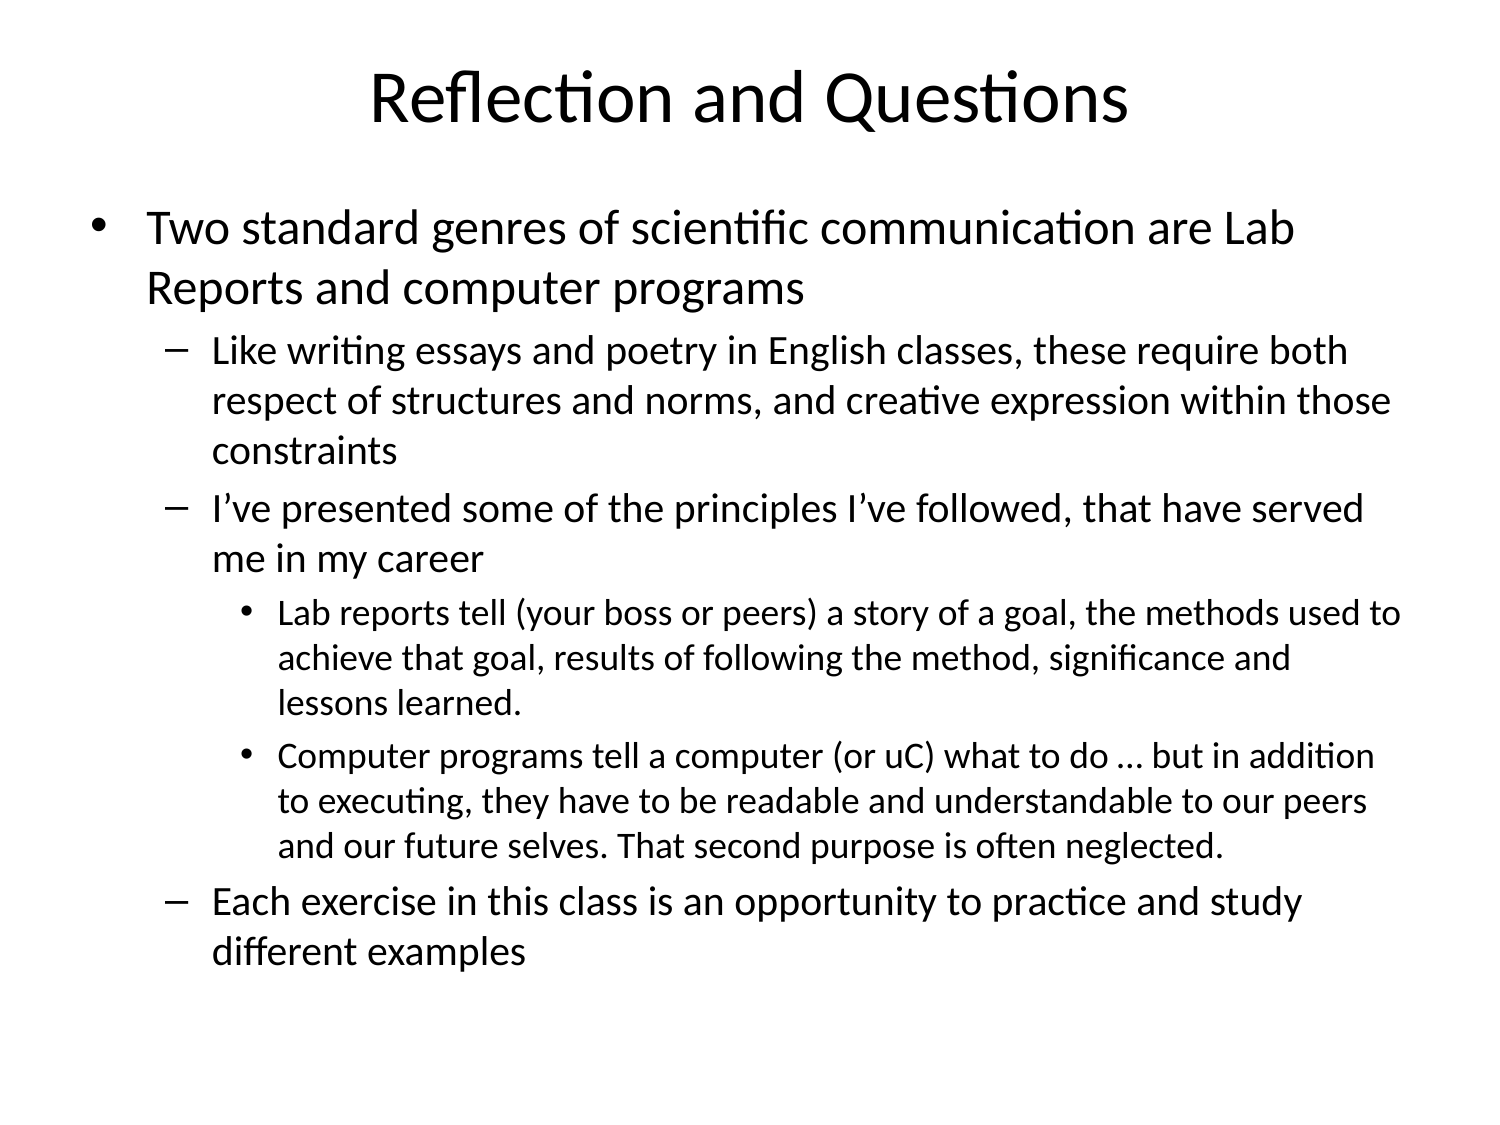

# Reflection and Questions
Two standard genres of scientific communication are Lab Reports and computer programs
Like writing essays and poetry in English classes, these require both respect of structures and norms, and creative expression within those constraints
I’ve presented some of the principles I’ve followed, that have served me in my career
Lab reports tell (your boss or peers) a story of a goal, the methods used to achieve that goal, results of following the method, significance and lessons learned.
Computer programs tell a computer (or uC) what to do … but in addition to executing, they have to be readable and understandable to our peers and our future selves. That second purpose is often neglected.
Each exercise in this class is an opportunity to practice and study different examples